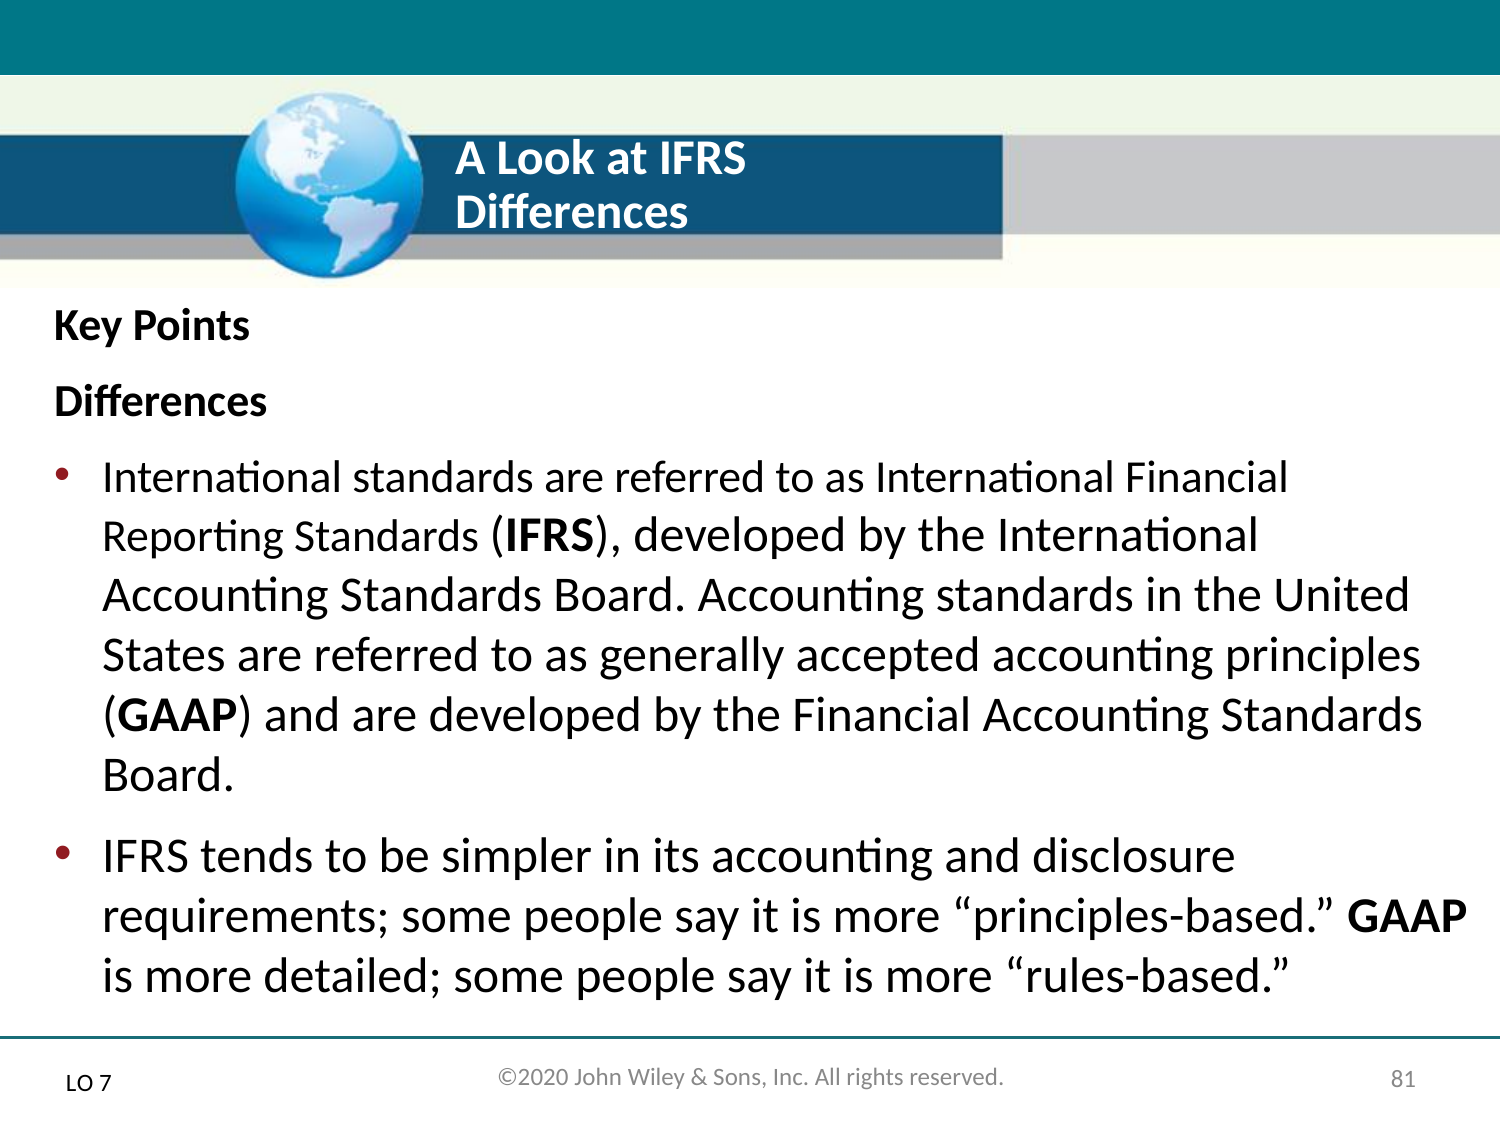

# A Look at IFRS Differences
Key Points
Differences
International standards are referred to as International Financial Reporting Standards (I F R S), developed by the International Accounting Standards Board. Accounting standards in the United States are referred to as generally accepted accounting principles (G A A P) and are developed by the Financial Accounting Standards Board.
I F R S tends to be simpler in its accounting and disclosure requirements; some people say it is more “principles-based.” G A A P is more detailed; some people say it is more “rules-based.”
L O 7